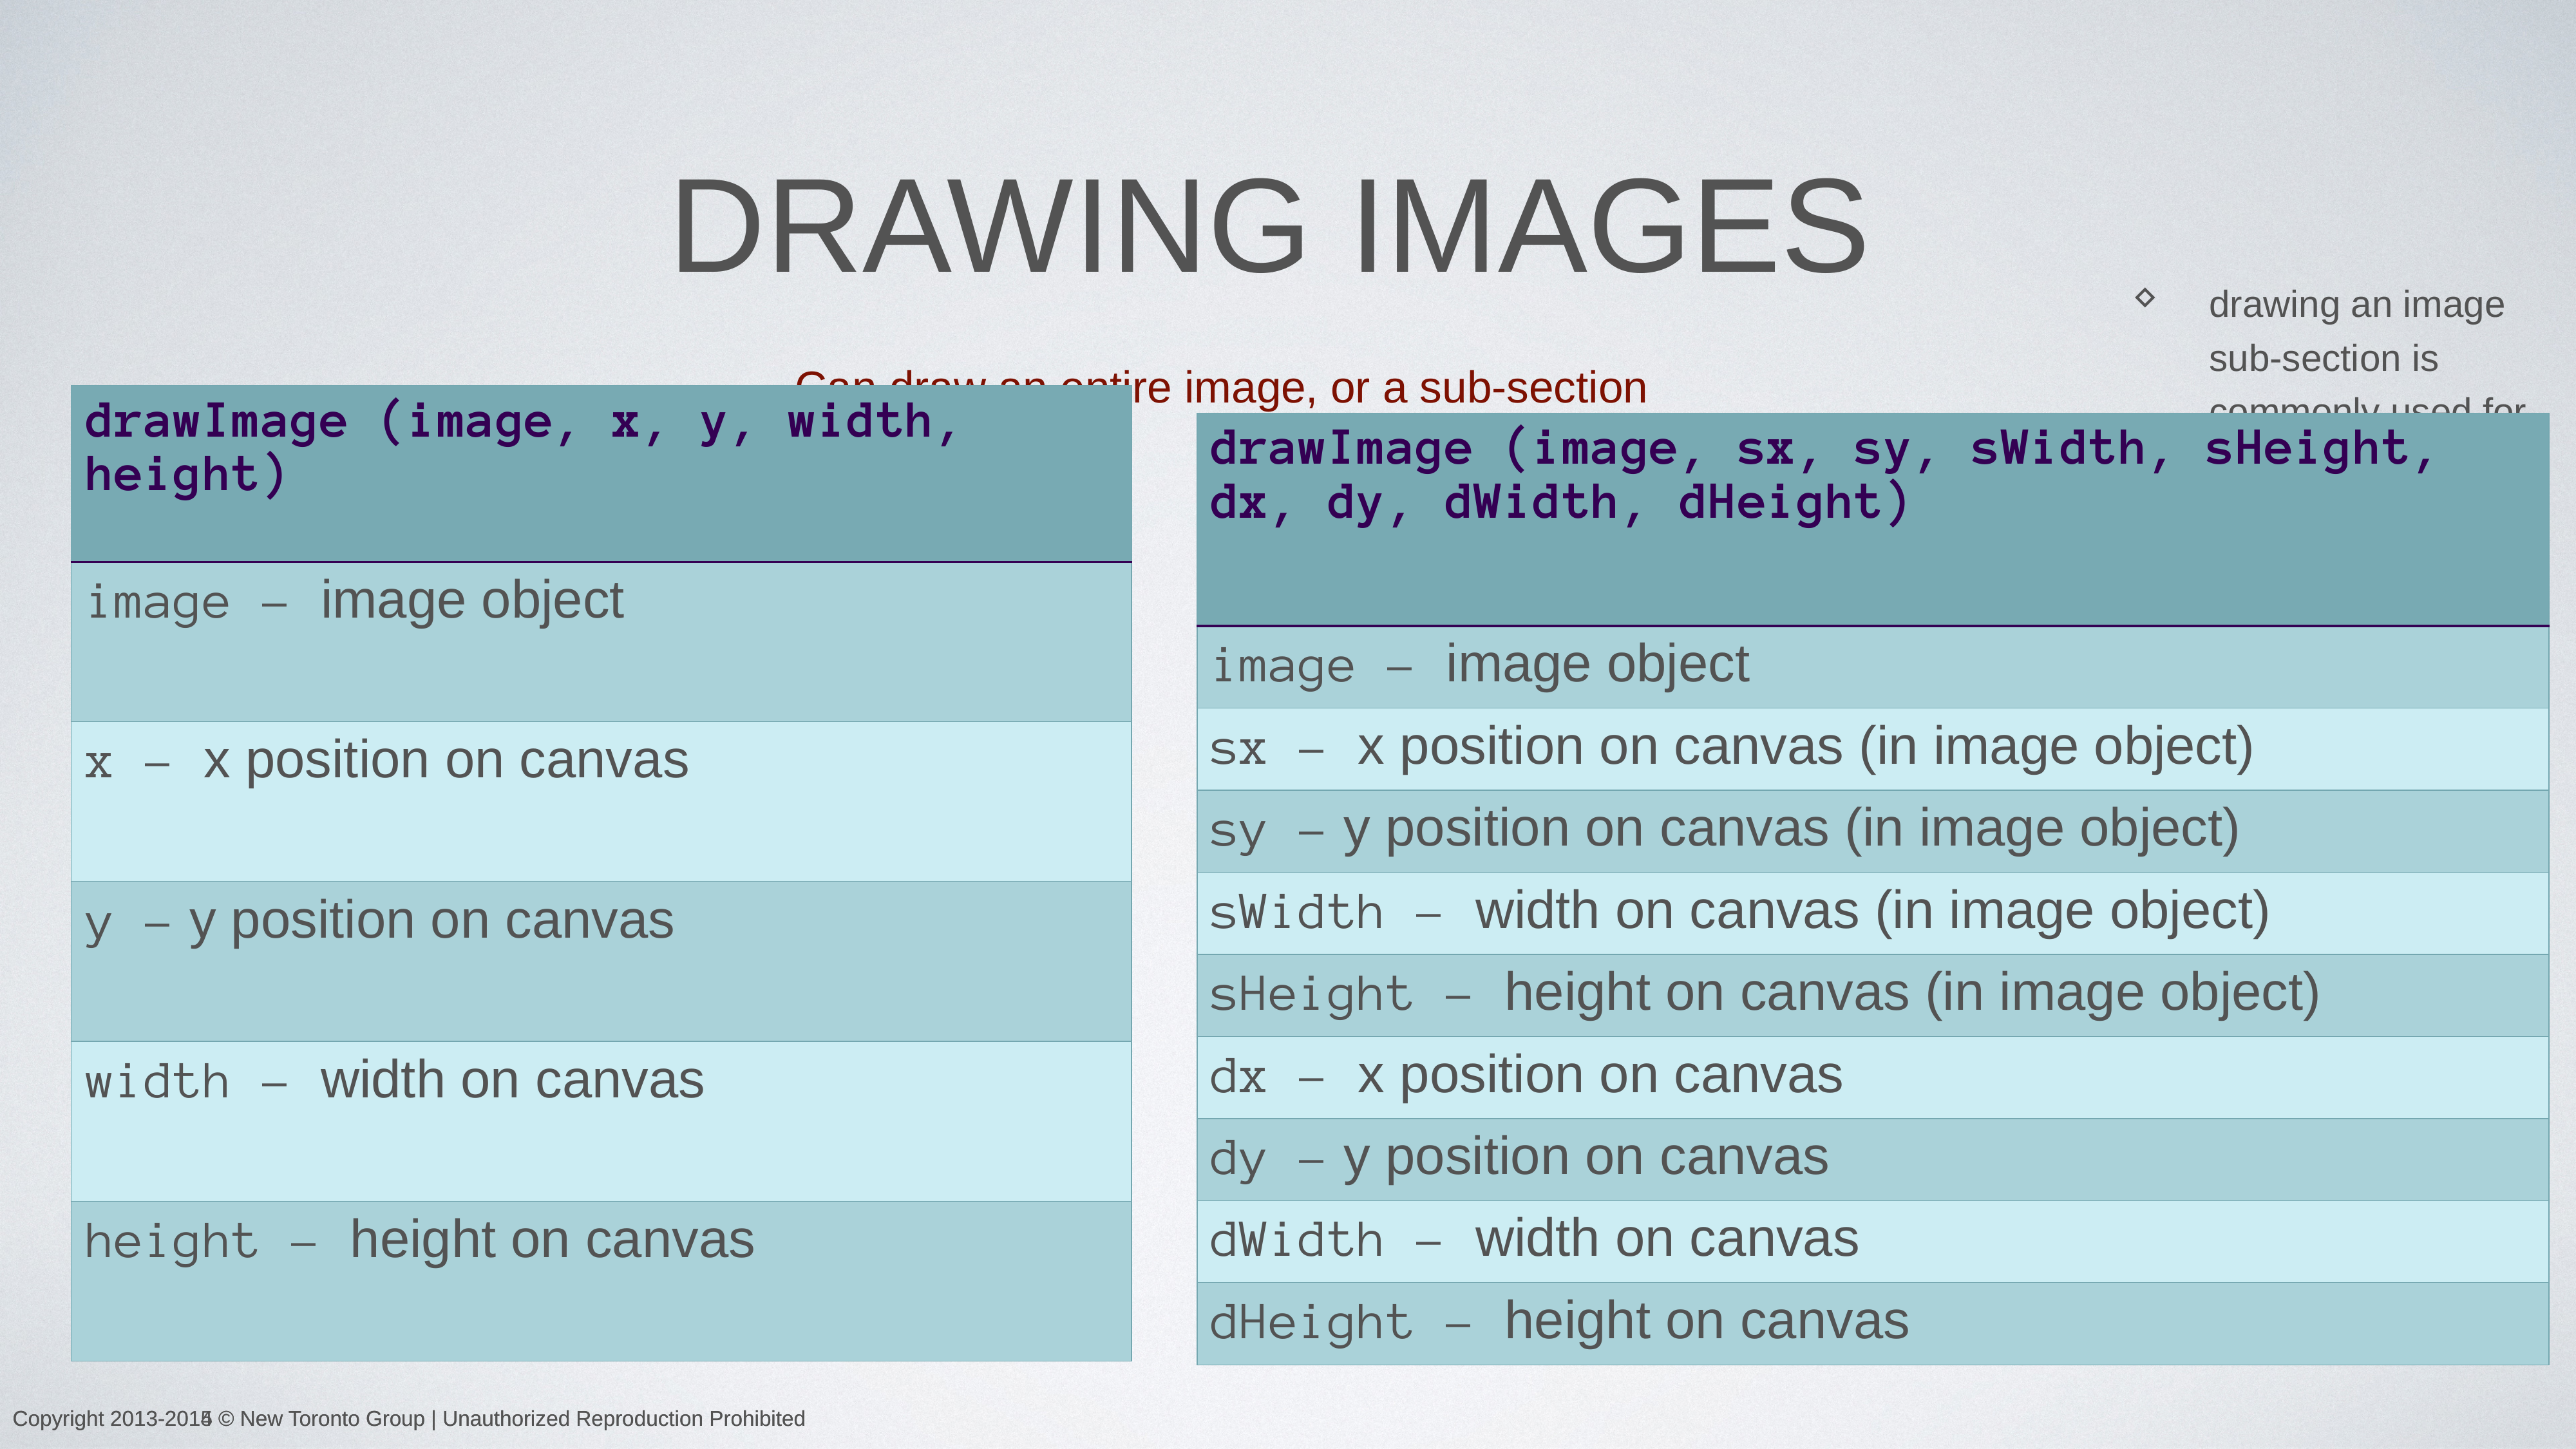

# Drawing images
drawing an image sub-section is commonly used for sprites

Can draw an entire image, or a sub-section

| drawImage (image, x, y, width, height) |
| --- |
| image – image object |
| x – x position on canvas |
| y – y position on canvas |
| width – width on canvas |
| height – height on canvas |
| drawImage (image, sx, sy, sWidth, sHeight, dx, dy, dWidth, dHeight) |
| --- |
| image – image object |
| sx – x position on canvas (in image object) |
| sy – y position on canvas (in image object) |
| sWidth – width on canvas (in image object) |
| sHeight – height on canvas (in image object) |
| dx – x position on canvas |
| dy – y position on canvas |
| dWidth – width on canvas |
| dHeight – height on canvas |